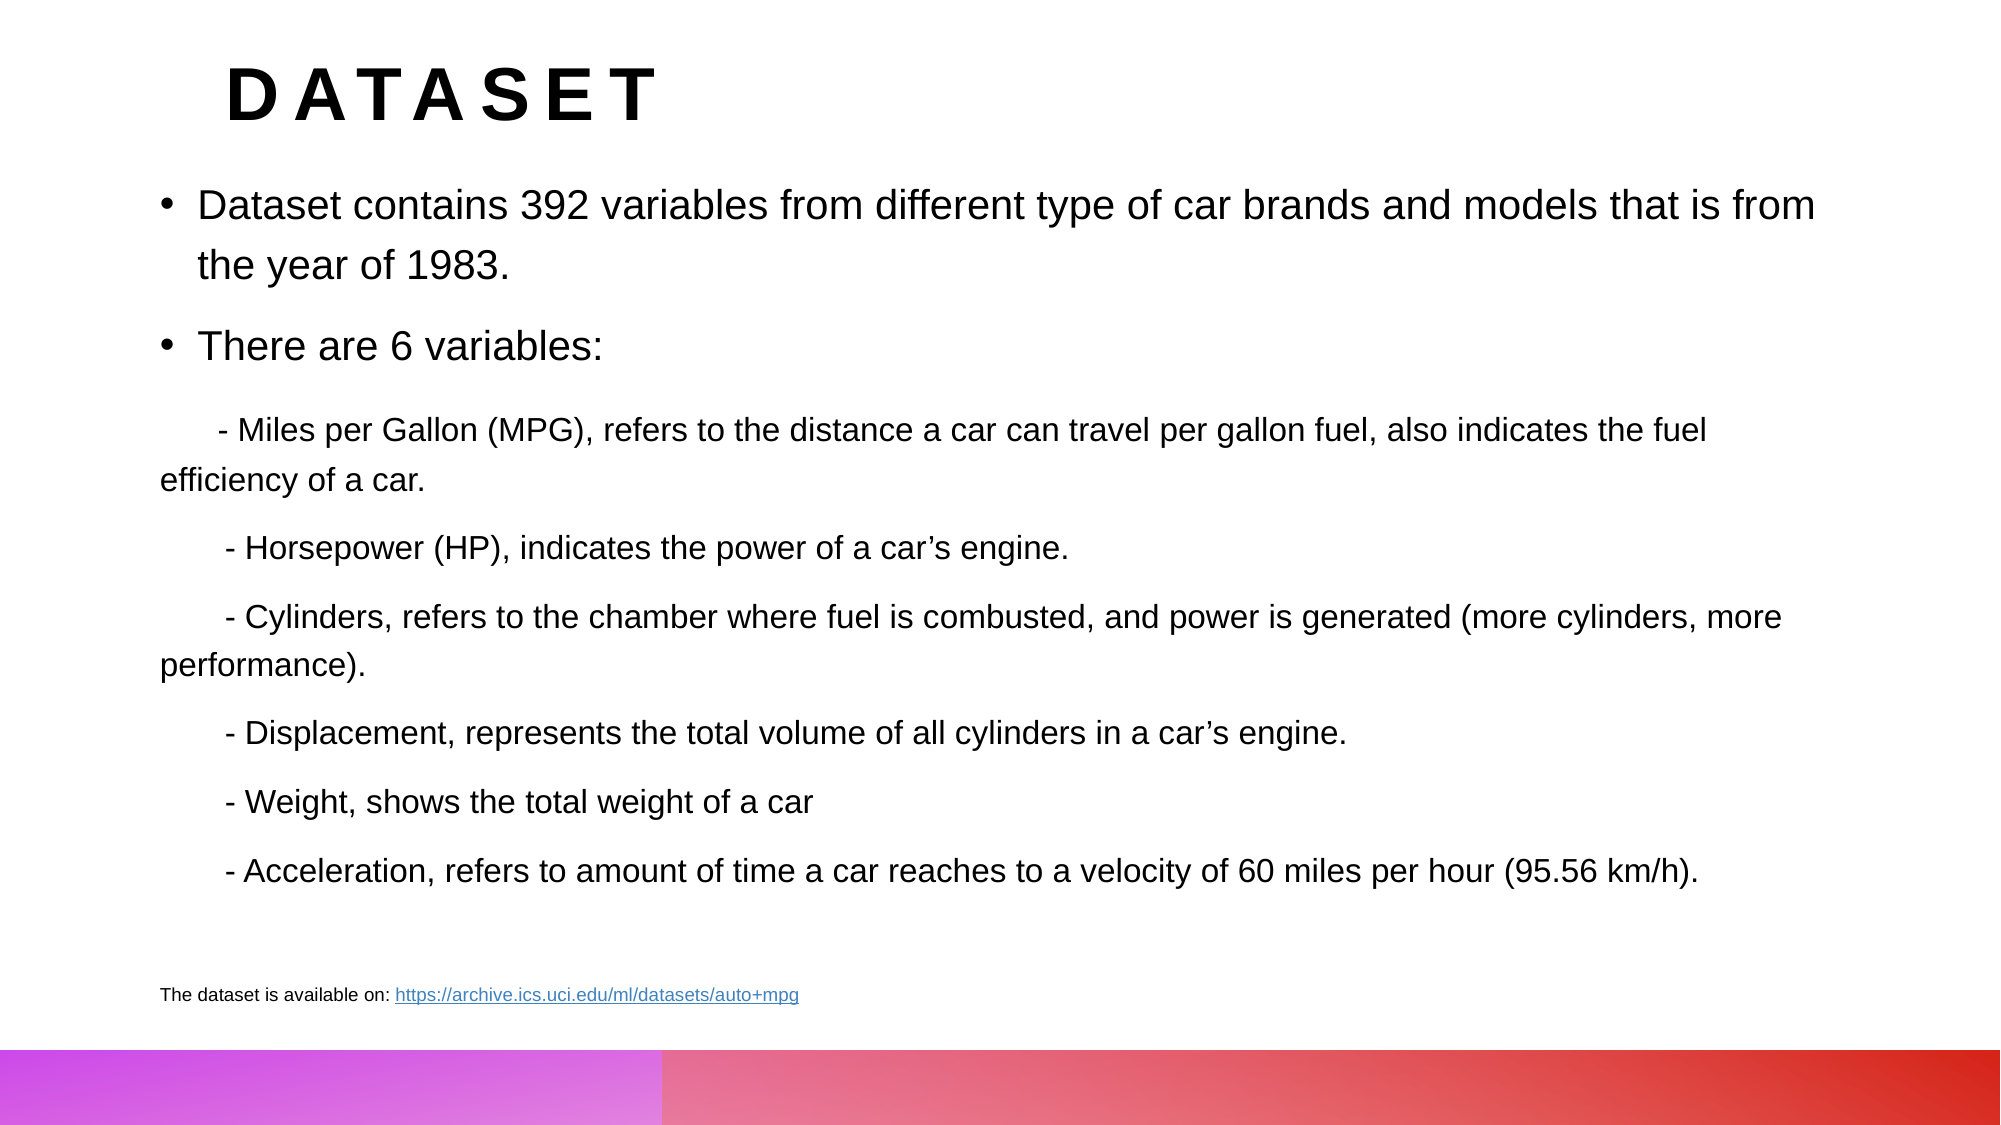

# DATASET
Dataset contains 392 variables from different type of car brands and models that is from the year of 1983.
There are 6 variables:
     - Miles per Gallon (MPG), refers to the distance a car can travel per gallon fuel, also indicates the fuel efficiency of a car.
       - Horsepower (HP), indicates the power of a car’s engine.
       - Cylinders, refers to the chamber where fuel is combusted, and power is generated (more cylinders, more performance).
       - Displacement, represents the total volume of all cylinders in a car’s engine.
       - Weight, shows the total weight of a car
       - Acceleration, refers to amount of time a car reaches to a velocity of 60 miles per hour (95.56 km/h).

The dataset is available on: https://archive.ics.uci.edu/ml/datasets/auto+mpg